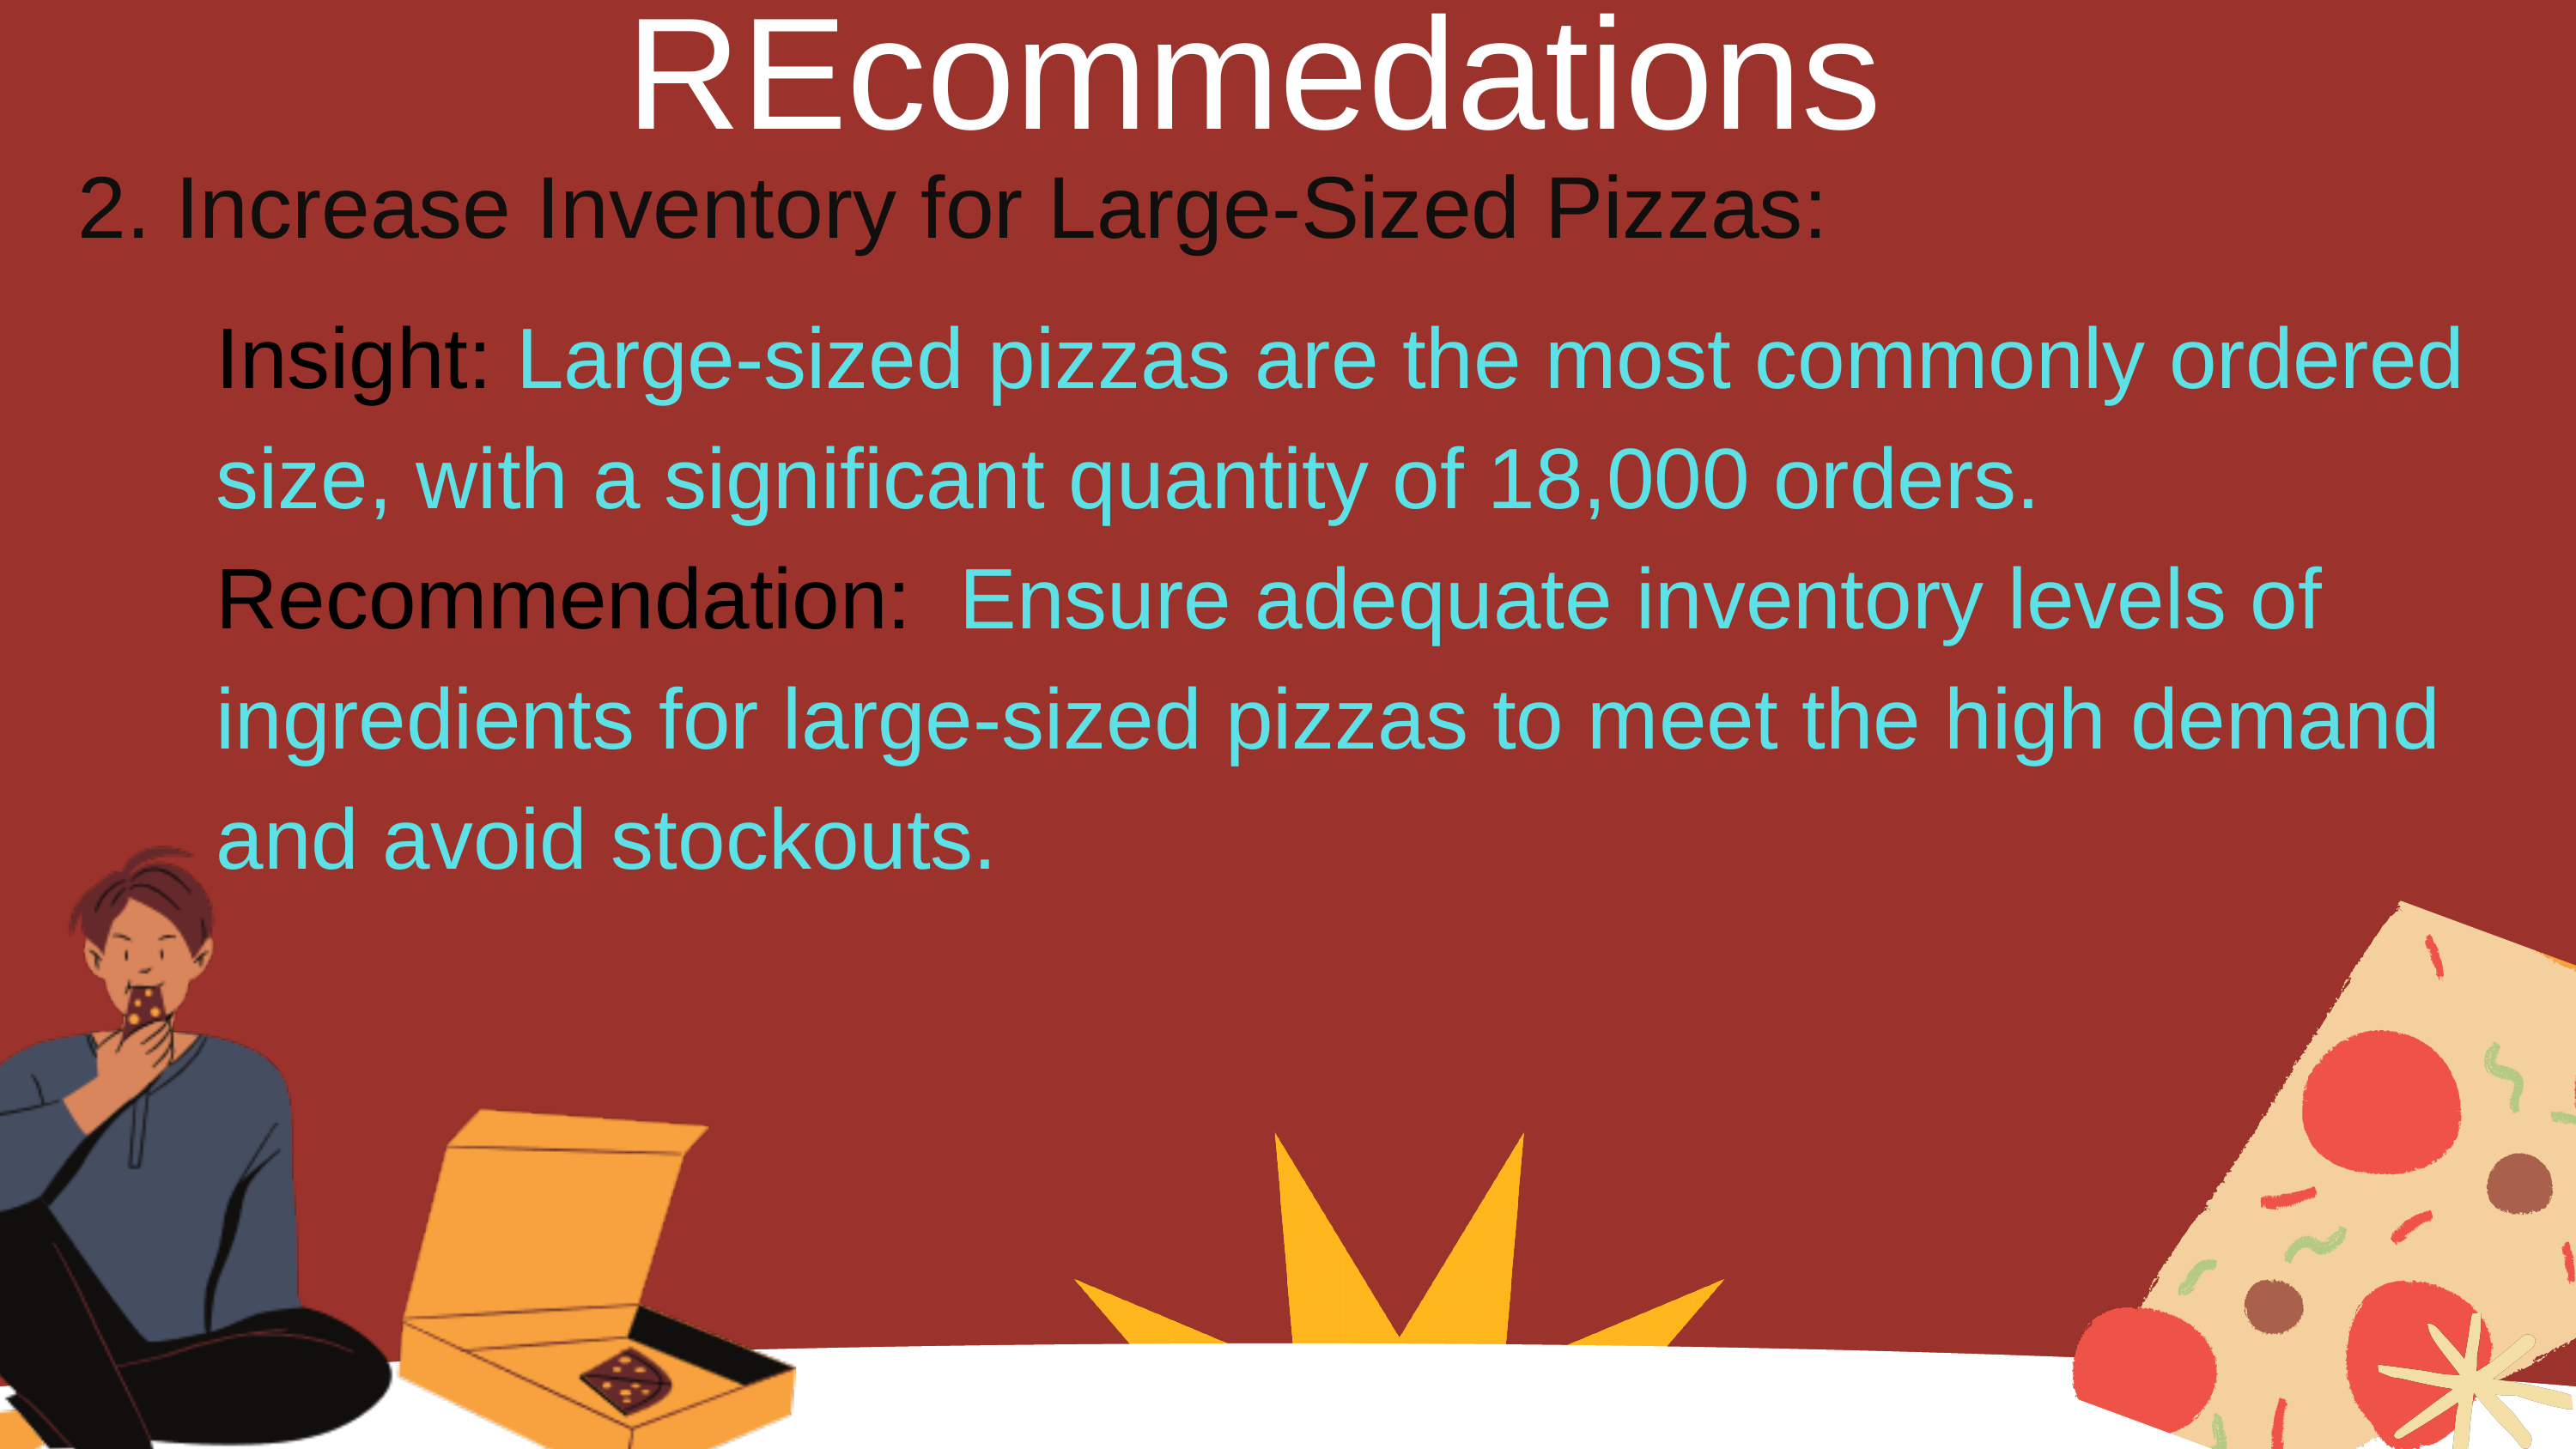

REcommedations
2. Increase Inventory for Large-Sized Pizzas:
Insight: Large-sized pizzas are the most commonly ordered size, with a significant quantity of 18,000 orders.
Recommendation:  Ensure adequate inventory levels of ingredients for large-sized pizzas to meet the high demand and avoid stockouts.